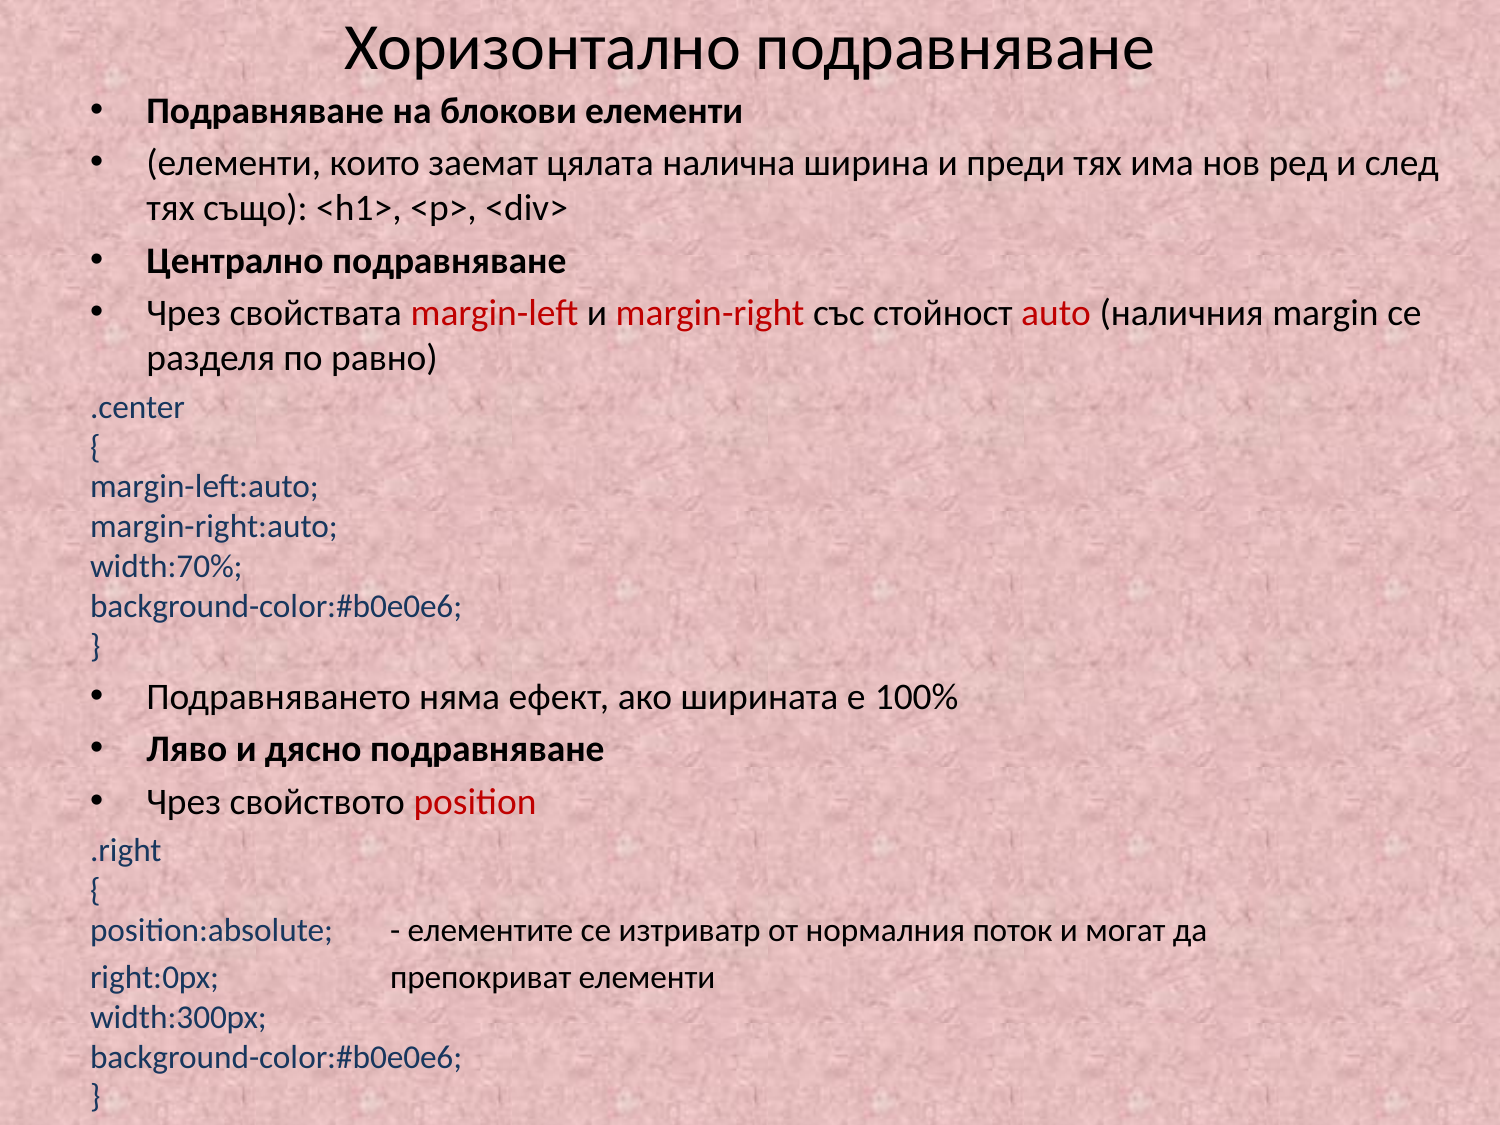

# Хоризонтално подравняване
Подравняване на блокови елементи
(елементи, които заемат цялата налична ширина и преди тях има нов ред и след тях също): <h1>, <p>, <div>
Централно подравняване
Чрез свойствата margin-left и margin-right със стойност auto (наличния margin се разделя по равно)
.center
{
margin-left:auto;
margin-right:auto;
width:70%;
background-color:#b0e0e6;
}
Подравняването няма ефект, ако ширината е 100%
Ляво и дясно подравняване
Чрез свойството position
.right
{
position:absolute; 	- елементите се изтриватр от нормалния поток и могат да
right:0px; 		препокриват елементи
width:300px;
background-color:#b0e0e6;
}